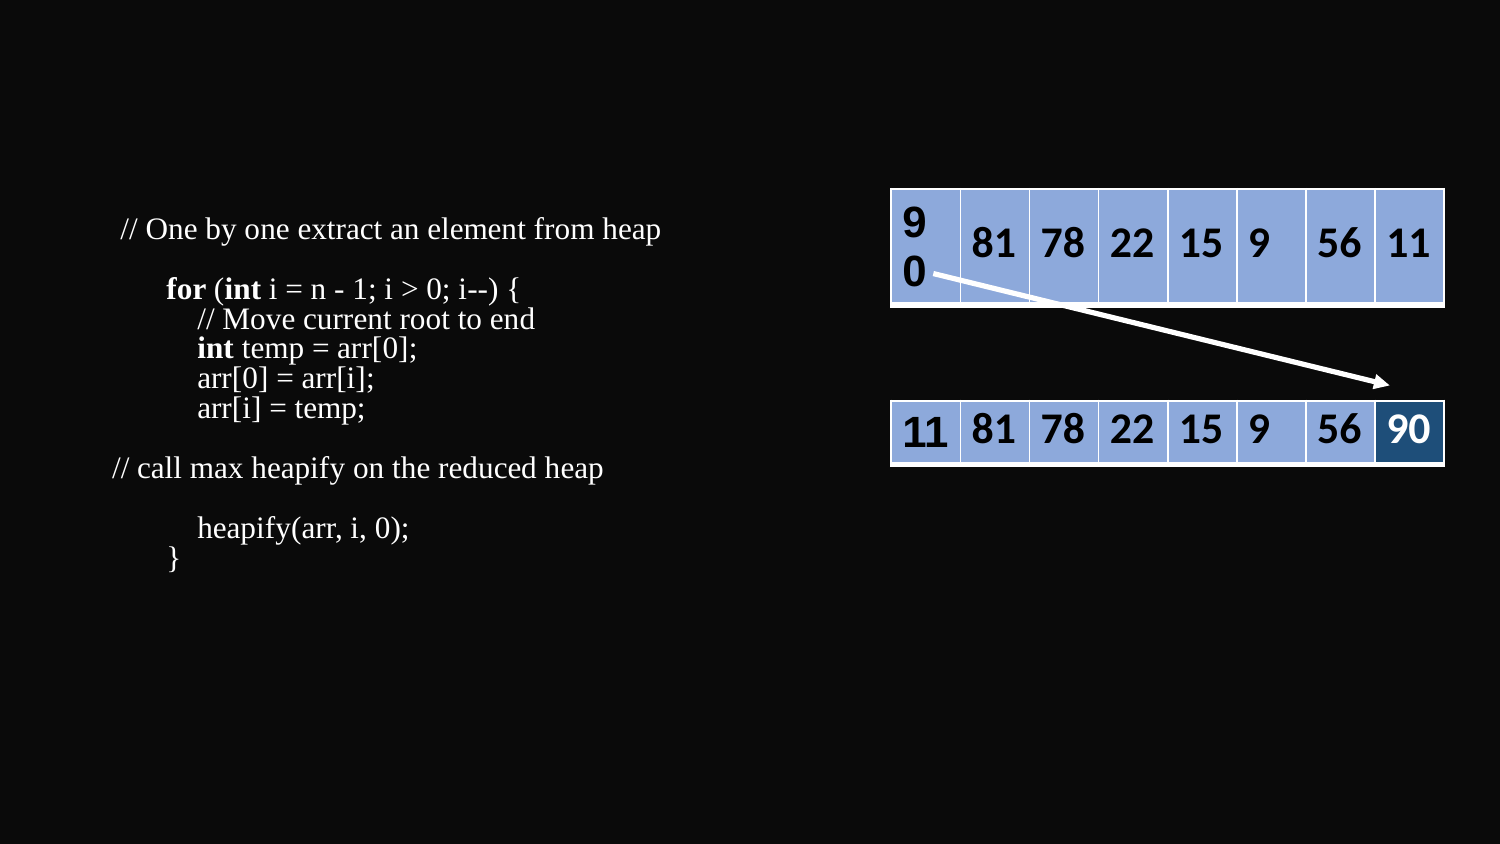

| 90 | 81 | 78 | 22 | 15 | 9 | 56 | 11 |
| --- | --- | --- | --- | --- | --- | --- | --- |
 // One by one extract an element from heap

        for (int i = n - 1; i > 0; i--) {
            // Move current root to end
            int temp = arr[0];
            arr[0] = arr[i];
            arr[i] = temp;

 // call max heapify on the reduced heap

            heapify(arr, i, 0);
        }

| 11 | 81 | 78 | 22 | 15 | 9 | 56 | 90 |
| --- | --- | --- | --- | --- | --- | --- | --- |